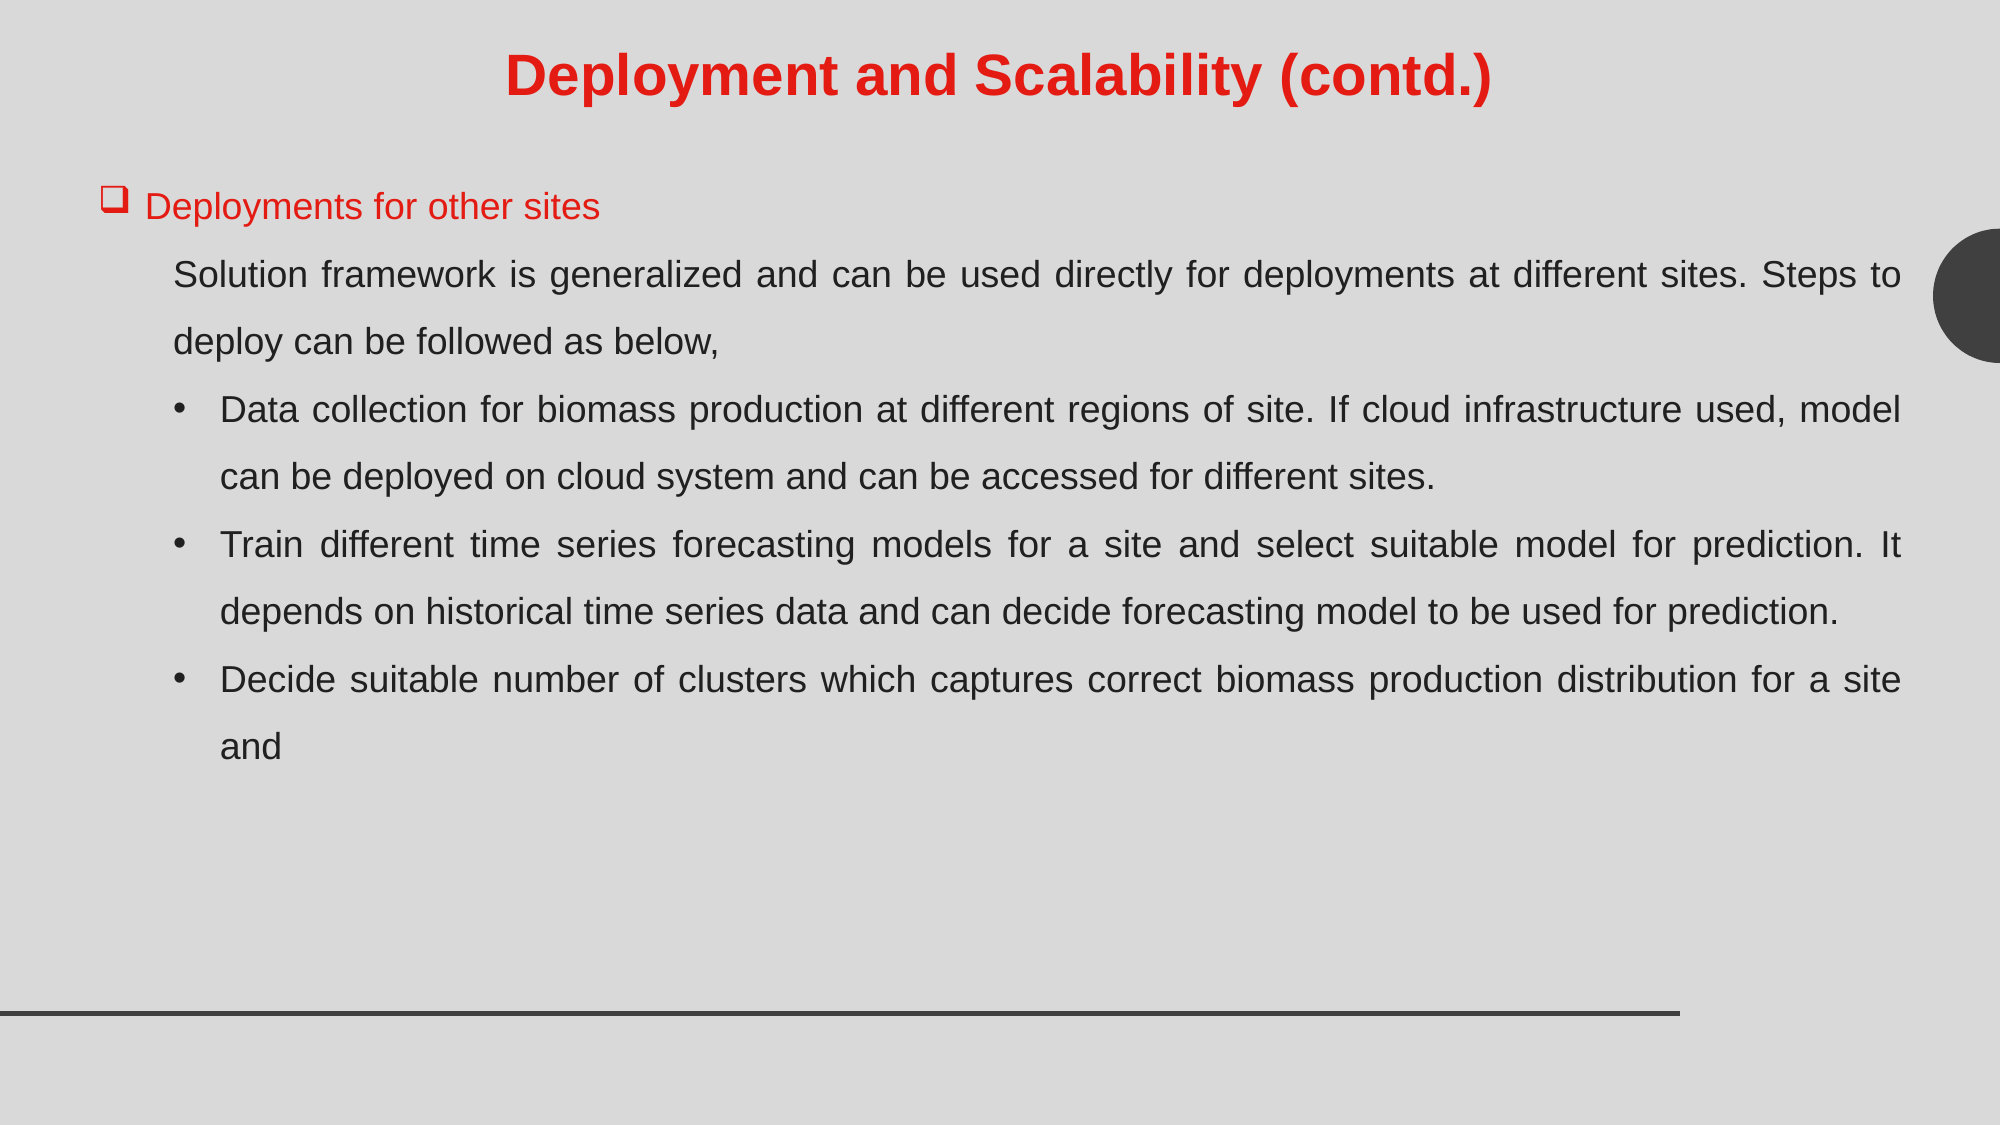

Deployment and Scalability (contd.)
Deployments for other sites
Solution framework is generalized and can be used directly for deployments at different sites. Steps to deploy can be followed as below,
Data collection for biomass production at different regions of site. If cloud infrastructure used, model can be deployed on cloud system and can be accessed for different sites.
Train different time series forecasting models for a site and select suitable model for prediction. It depends on historical time series data and can decide forecasting model to be used for prediction.
Decide suitable number of clusters which captures correct biomass production distribution for a site and